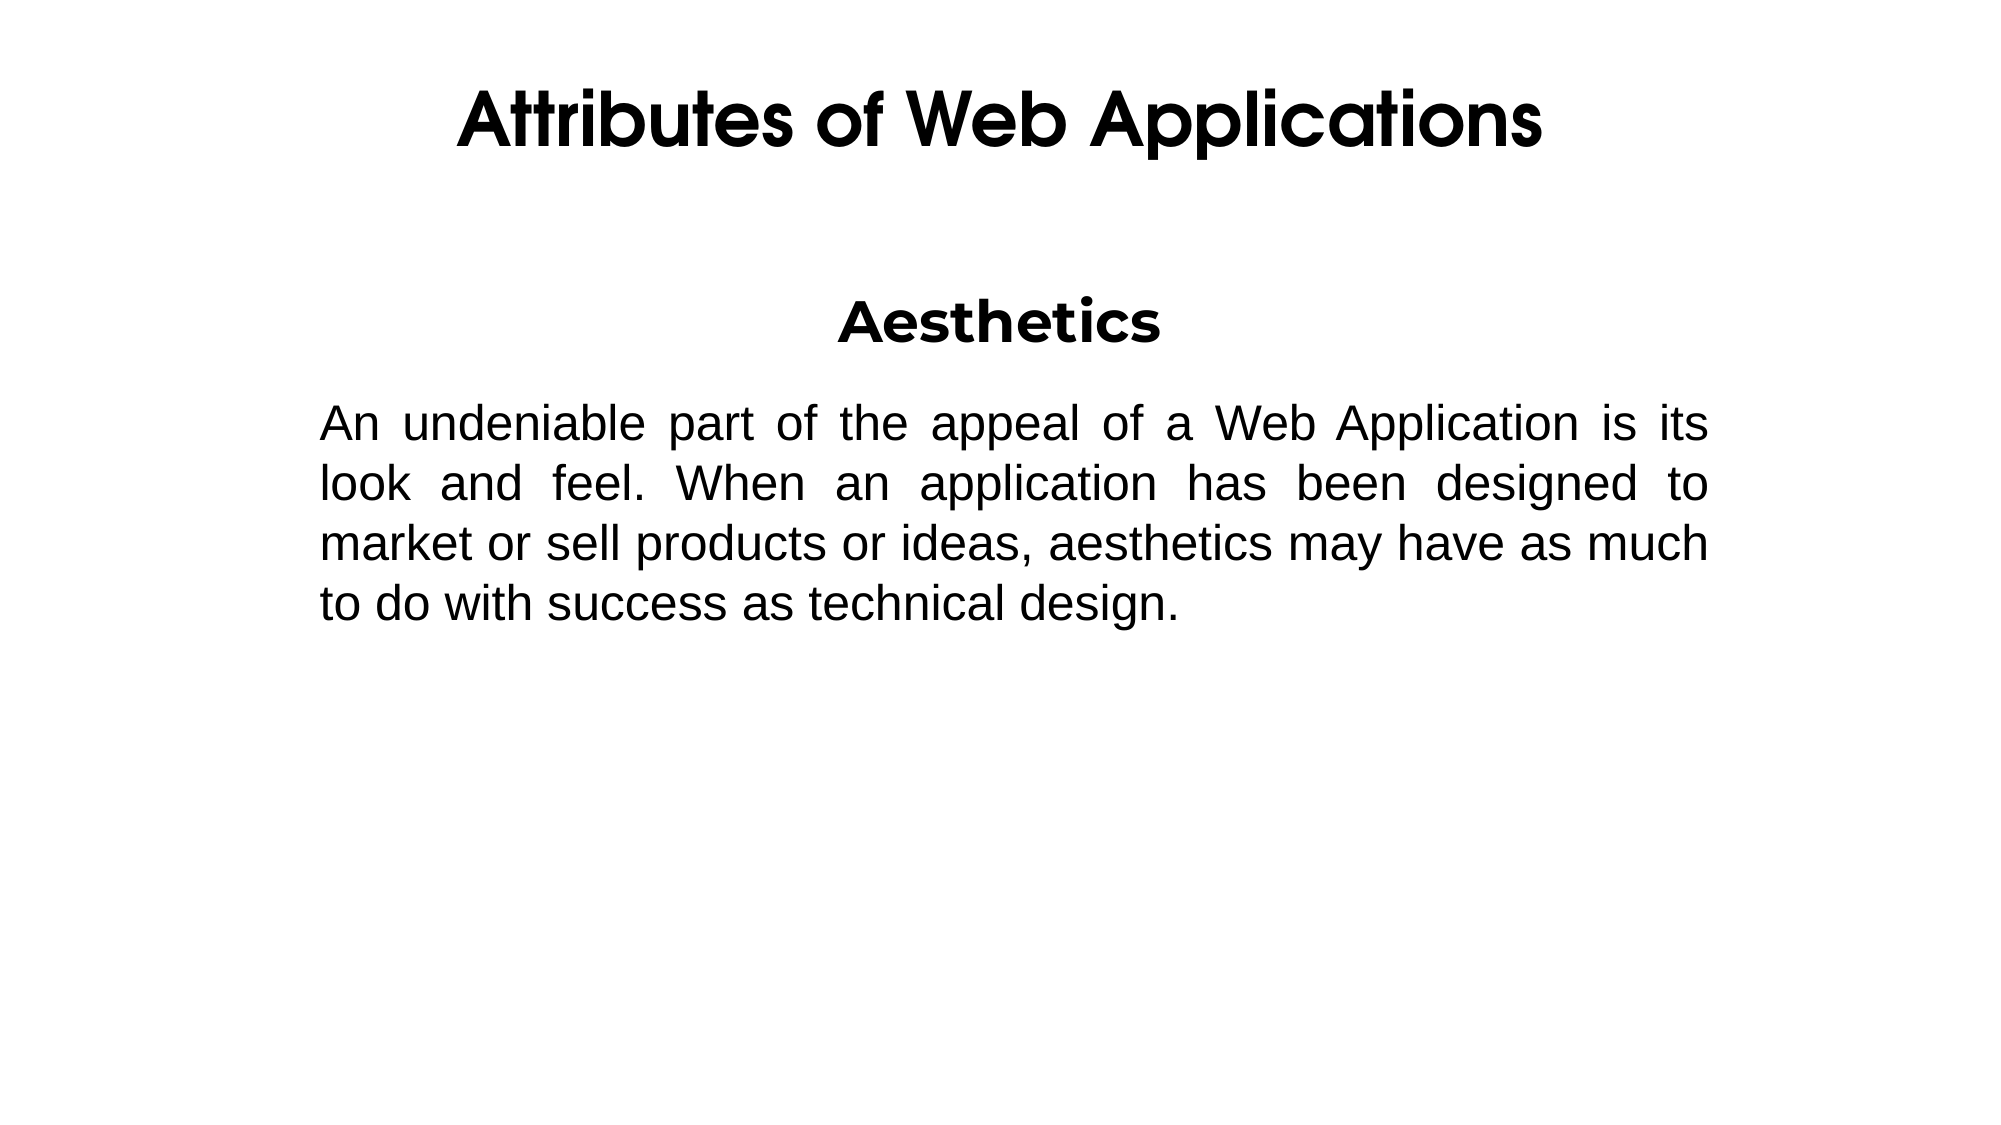

Attributes of Web Applications
Aesthetics
An undeniable part of the appeal of a Web Application is its look and feel. When an application has been designed to market or sell products or ideas, aesthetics may have as much to do with success as technical design.